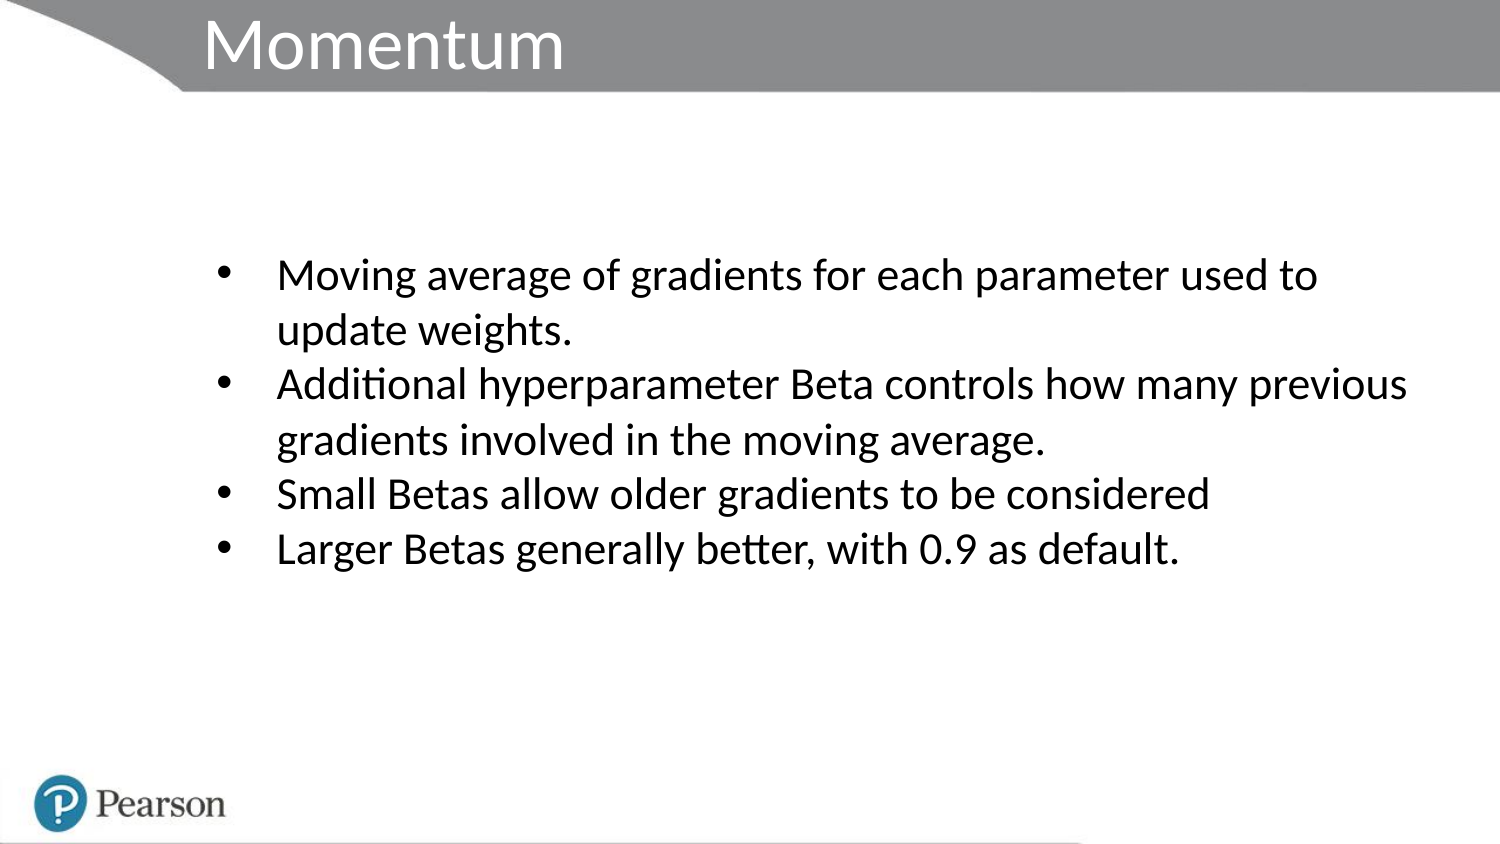

Momentum
Moving average of gradients for each parameter used to update weights.
Additional hyperparameter Beta controls how many previous gradients involved in the moving average.
Small Betas allow older gradients to be considered
Larger Betas generally better, with 0.9 as default.